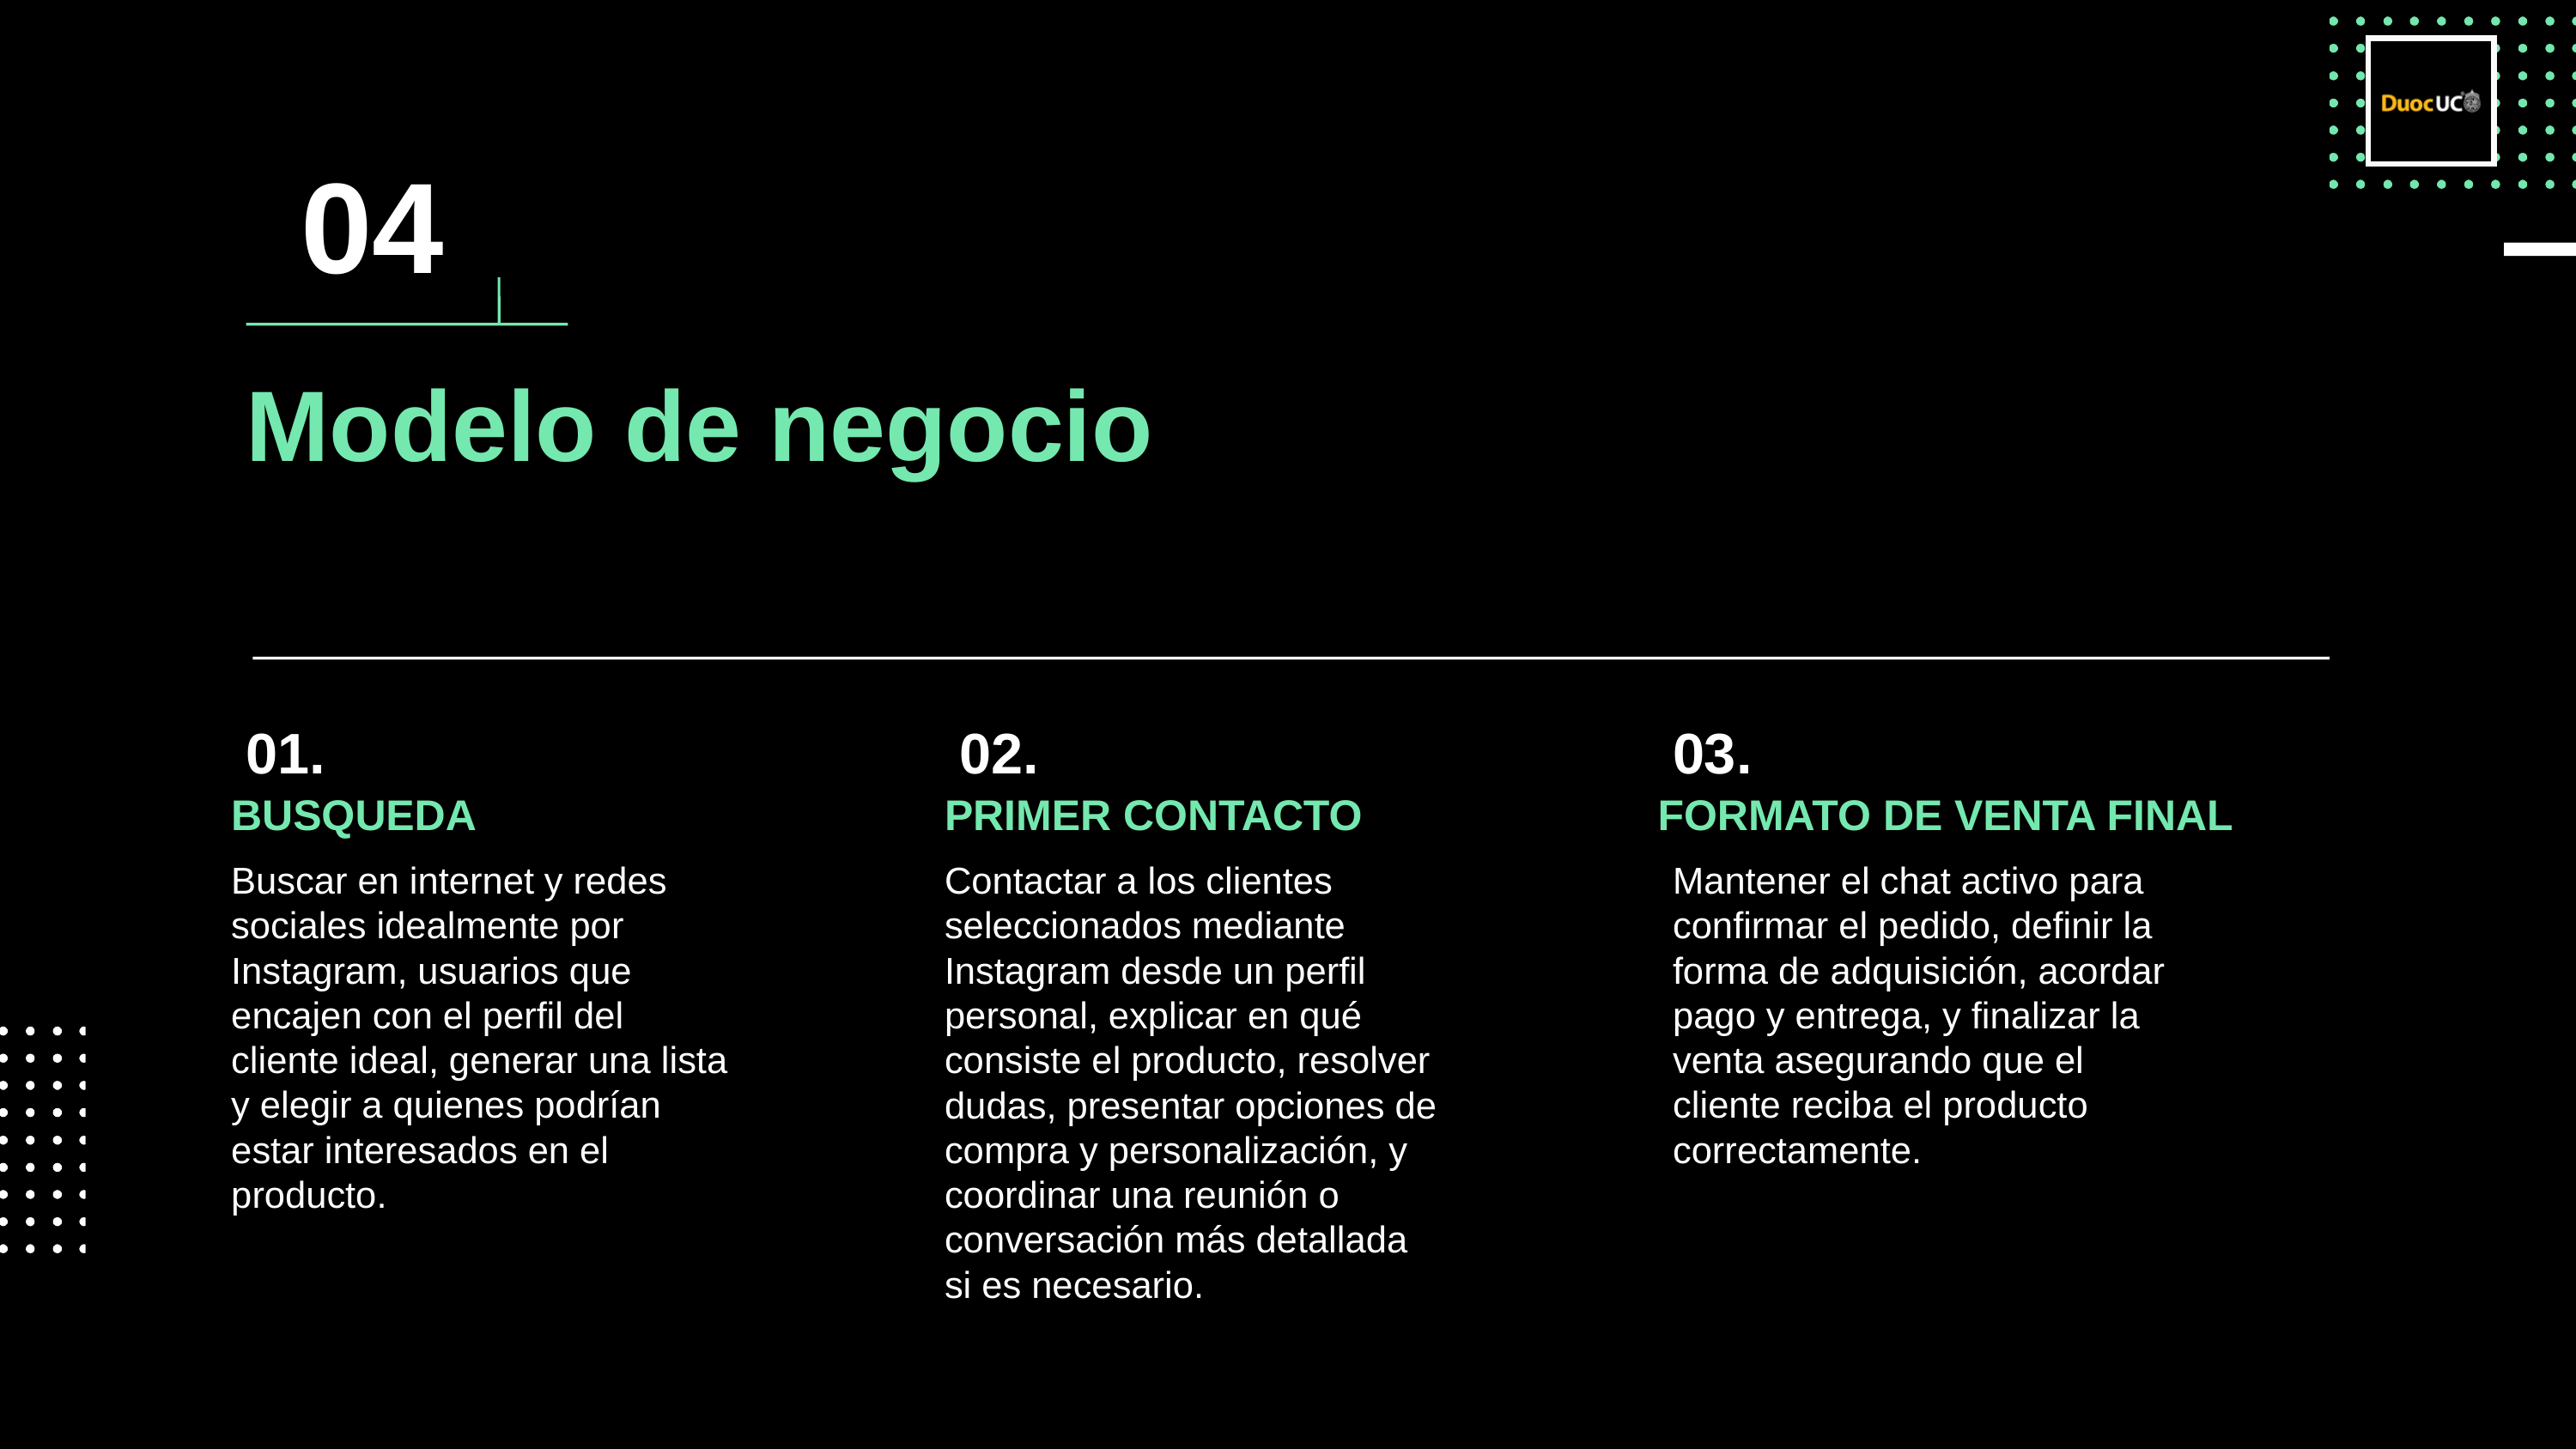

04

Modelo de negocio

01.
02.
03.
BUSQUEDA
PRIMER CONTACTO
FORMATO DE VENTA FINAL
Buscar en internet y redes sociales idealmente por Instagram, usuarios que encajen con el perfil del cliente ideal, generar una lista y elegir a quienes podrían estar interesados en el producto.
Contactar a los clientes seleccionados mediante Instagram desde un perfil personal, explicar en qué consiste el producto, resolver dudas, presentar opciones de compra y personalización, y coordinar una reunión o conversación más detallada si es necesario.
Mantener el chat activo para confirmar el pedido, definir la forma de adquisición, acordar pago y entrega, y finalizar la venta asegurando que el cliente reciba el producto correctamente.